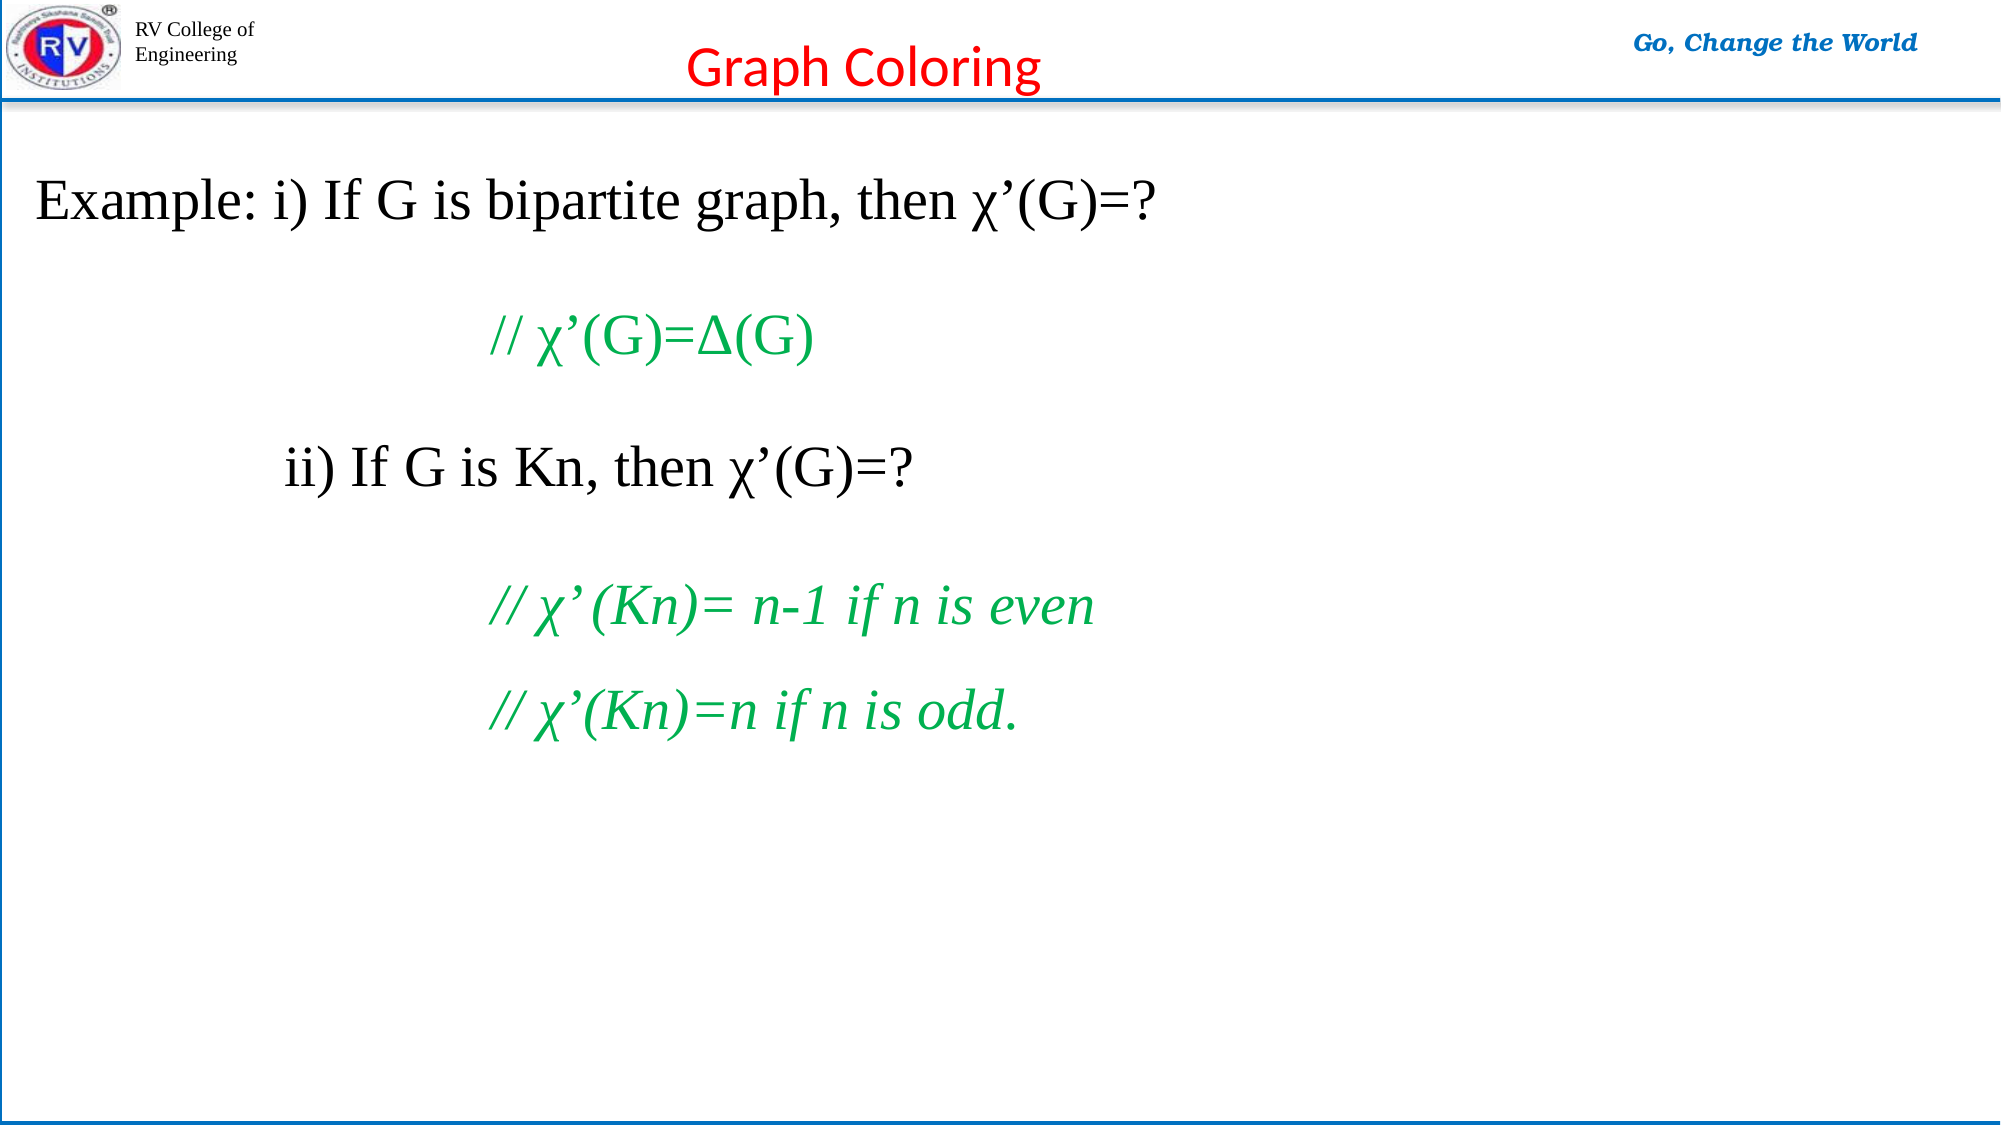

Graph Coloring
Example: i) If G is bipartite graph, then χ’(G)=?
// χ’(G)=Δ(G)
ii) If G is Kn, then χ’(G)=?
// χ’ (Kn)= n-1 if n is even
// χ’(Kn)=n if n is odd.